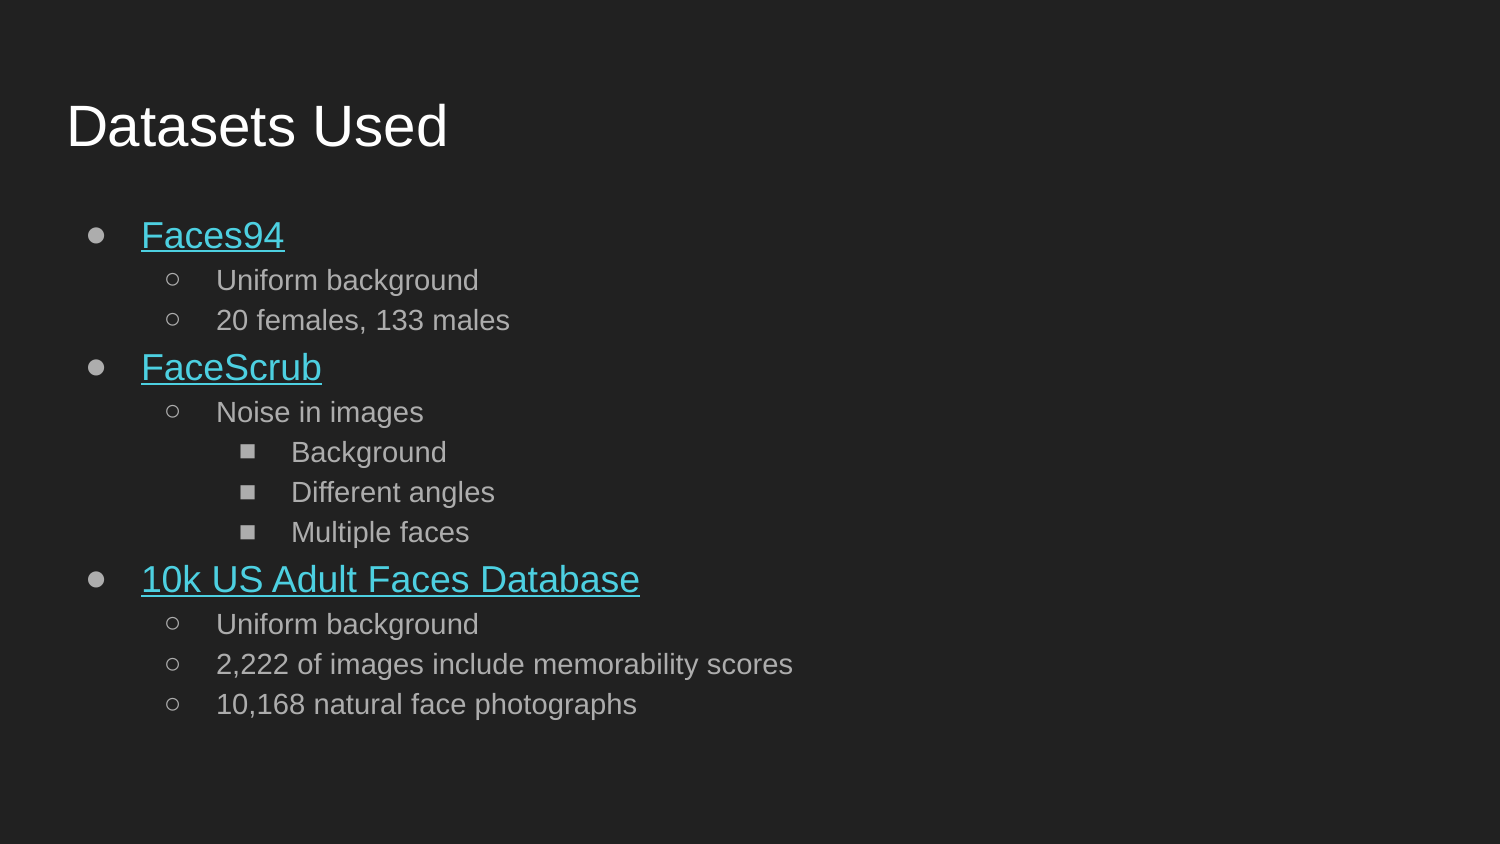

# Datasets Used
Faces94
Uniform background
20 females, 133 males
FaceScrub
Noise in images
Background
Different angles
Multiple faces
10k US Adult Faces Database
Uniform background
2,222 of images include memorability scores
10,168 natural face photographs